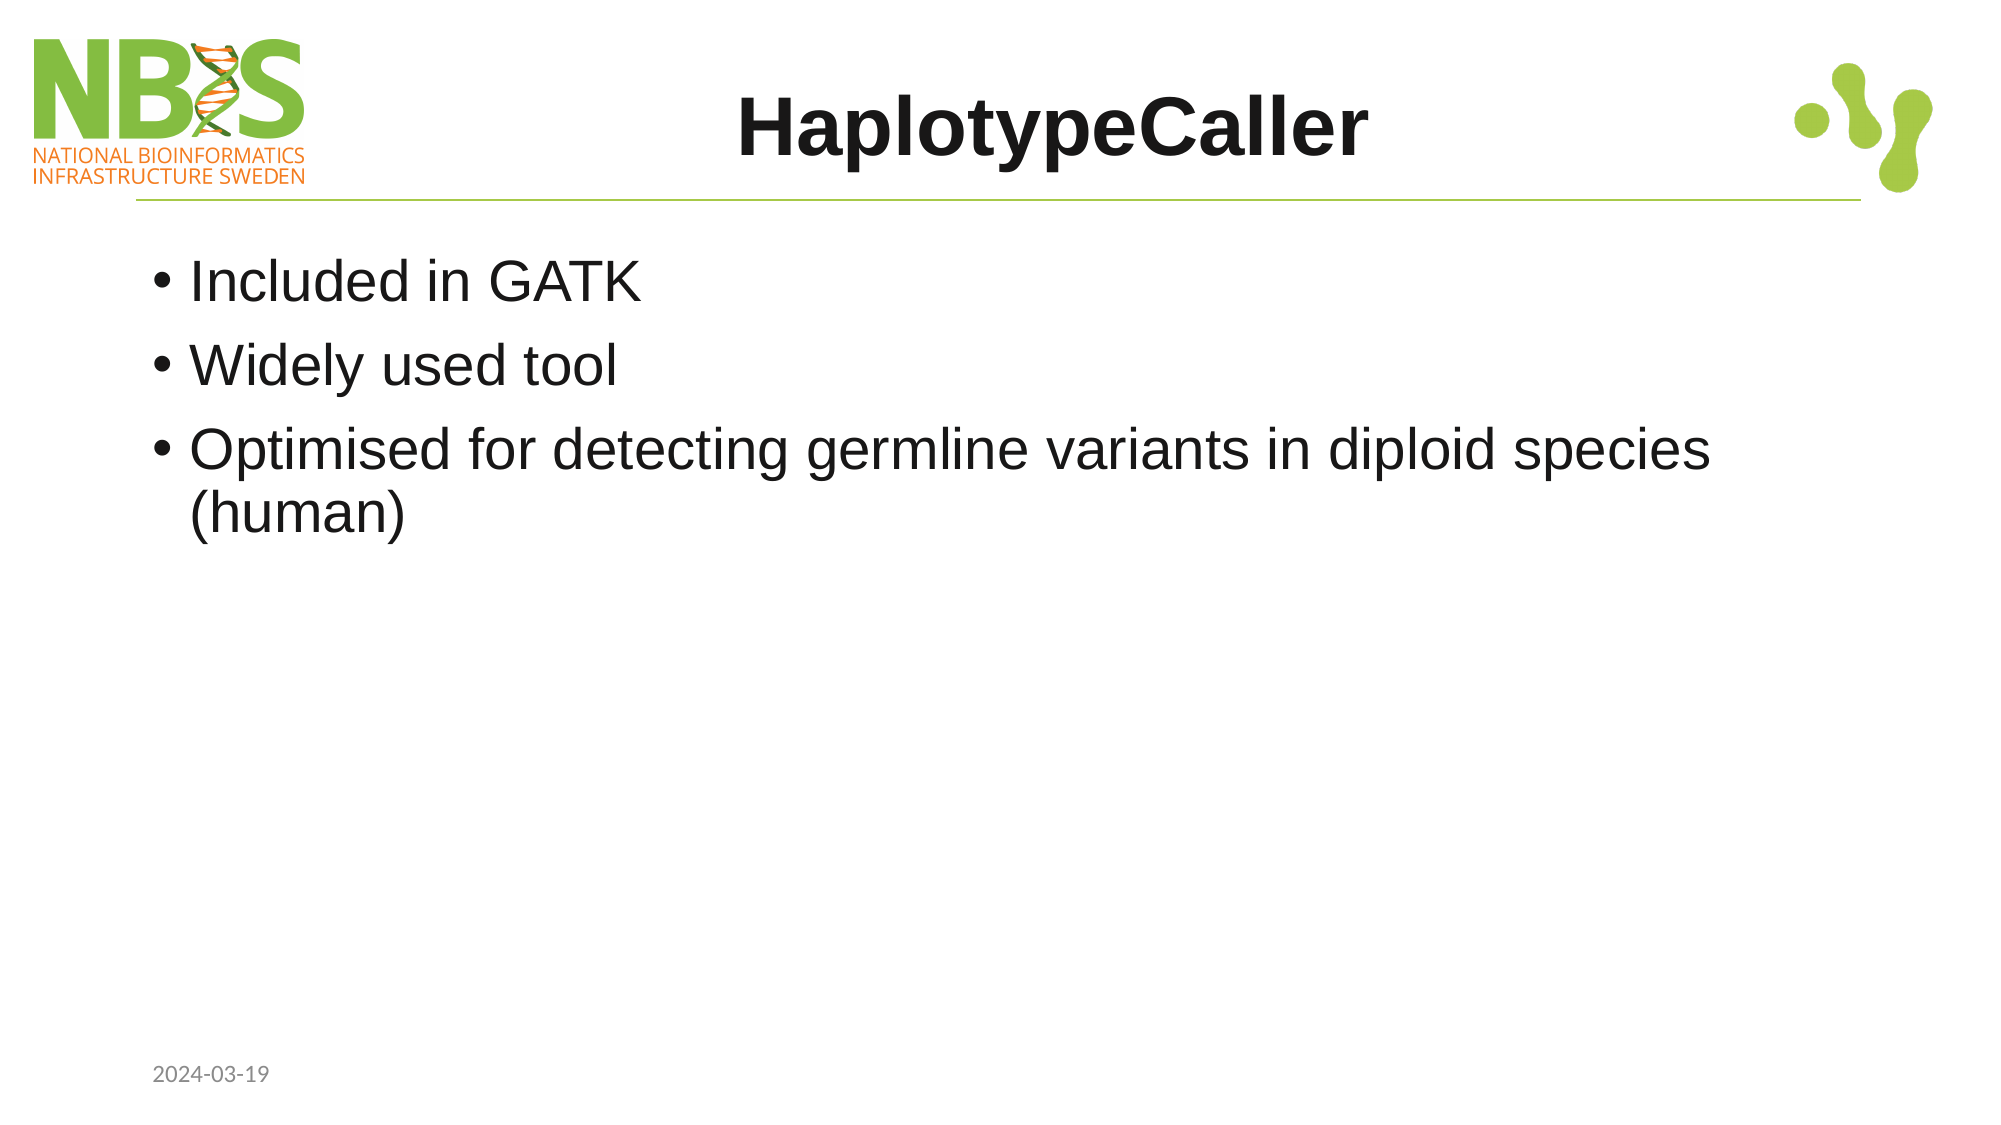

# HaplotypeCaller
Included in GATK
Widely used tool
Optimised for detecting germline variants in diploid species (human)
2024-03-19